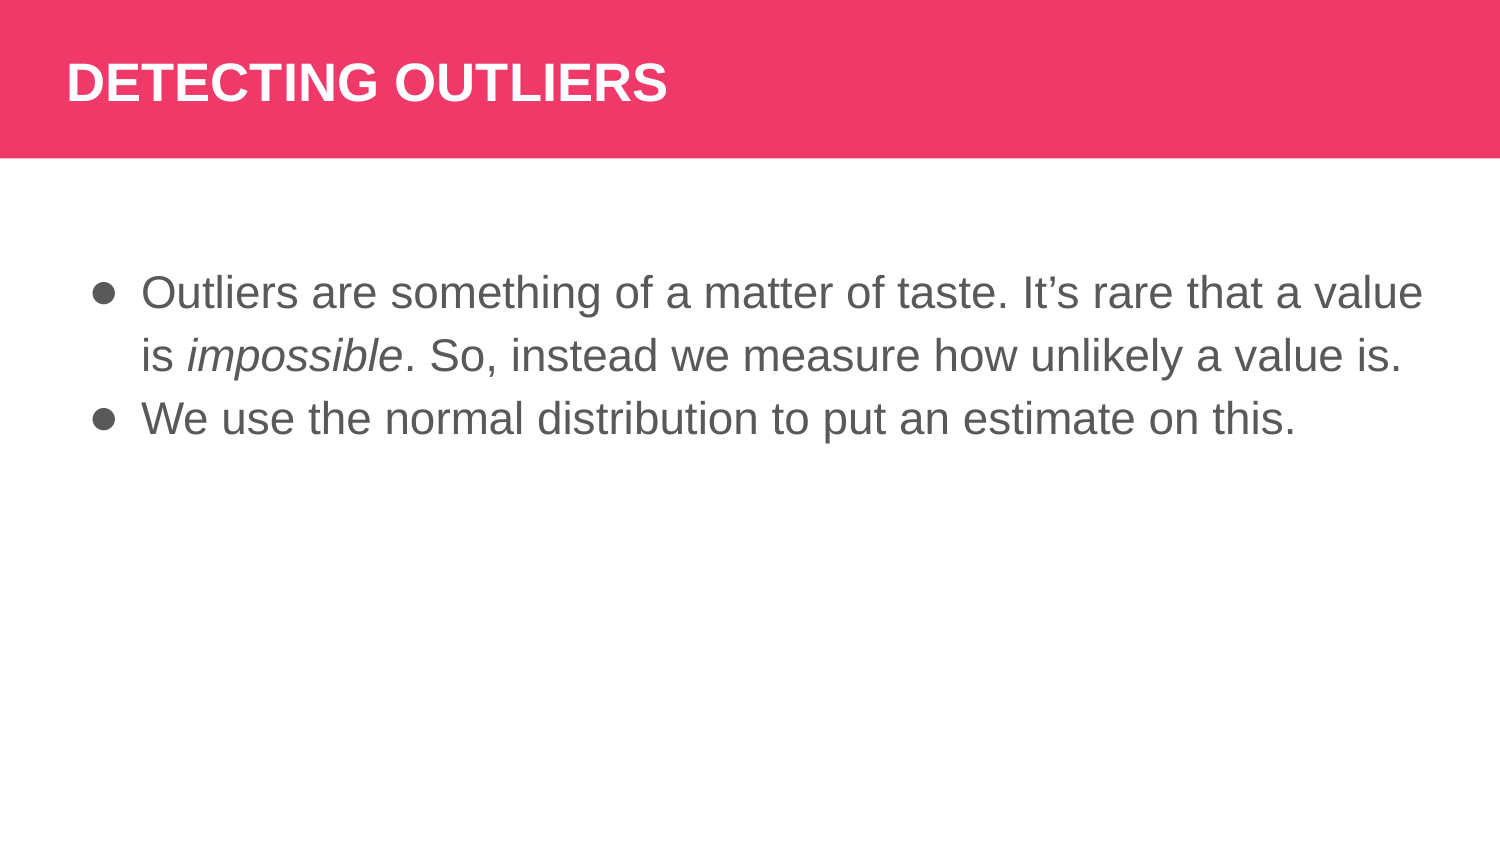

DETECTING OUTLIERS
Outliers are something of a matter of taste. It’s rare that a value is impossible. So, instead we measure how unlikely a value is.
We use the normal distribution to put an estimate on this.